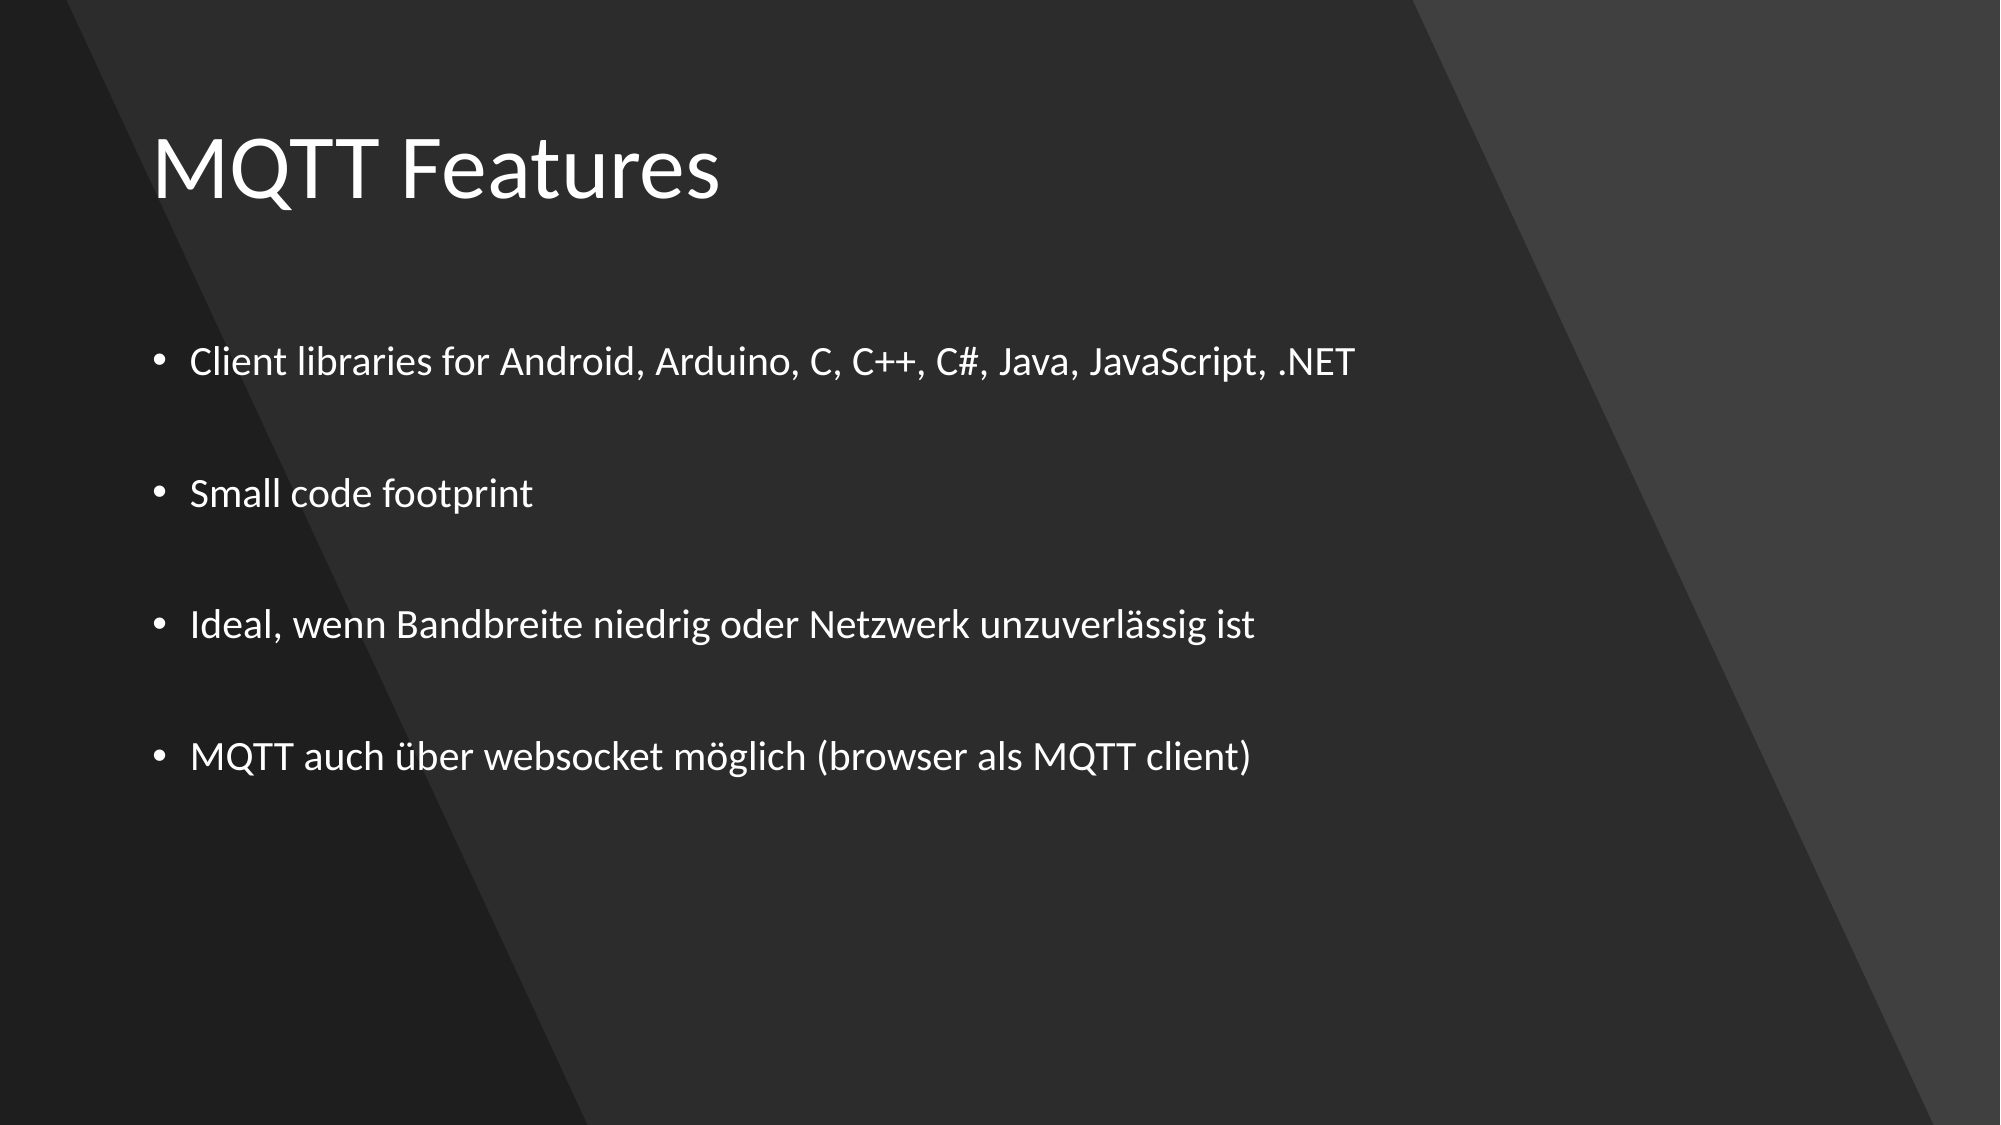

# MQTT Features
Client libraries for Android, Arduino, C, C++, C#, Java, JavaScript, .NET

Small code footprint

Ideal, wenn Bandbreite niedrig oder Netzwerk unzuverlässig ist

MQTT auch über websocket möglich (browser als MQTT client)